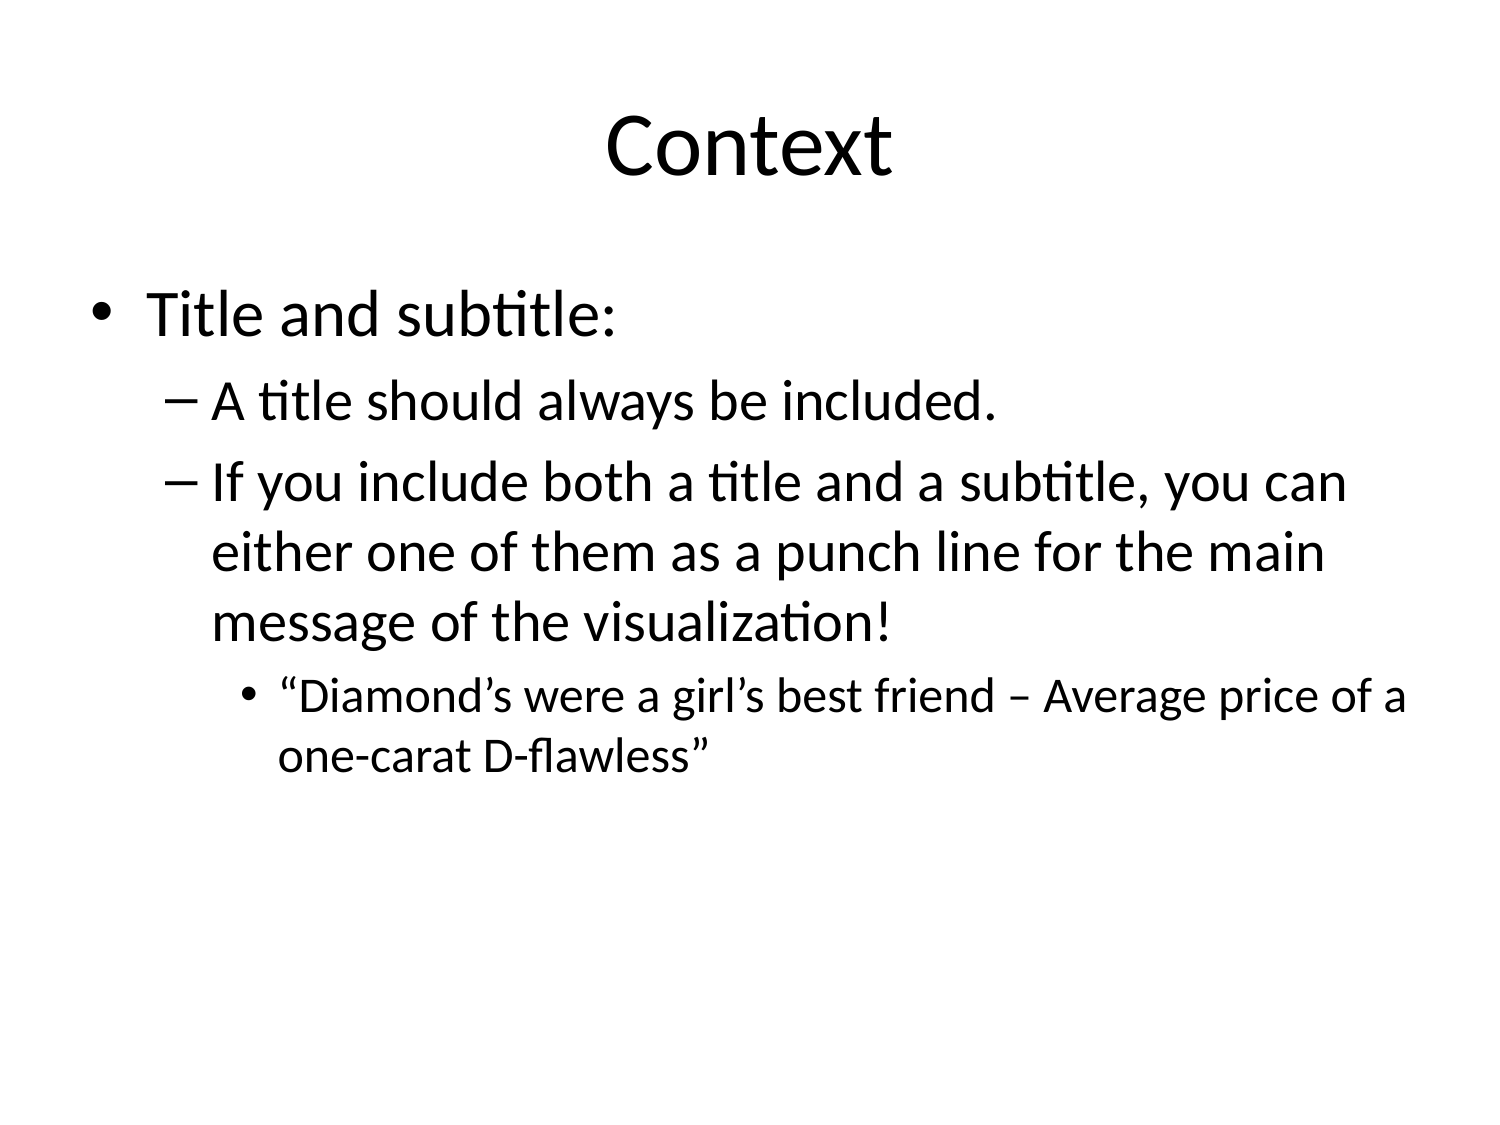

# Context
Title and subtitle:
A title should always be included.
If you include both a title and a subtitle, you can either one of them as a punch line for the main message of the visualization!
“Diamond’s were a girl’s best friend – Average price of a one-carat D-flawless”